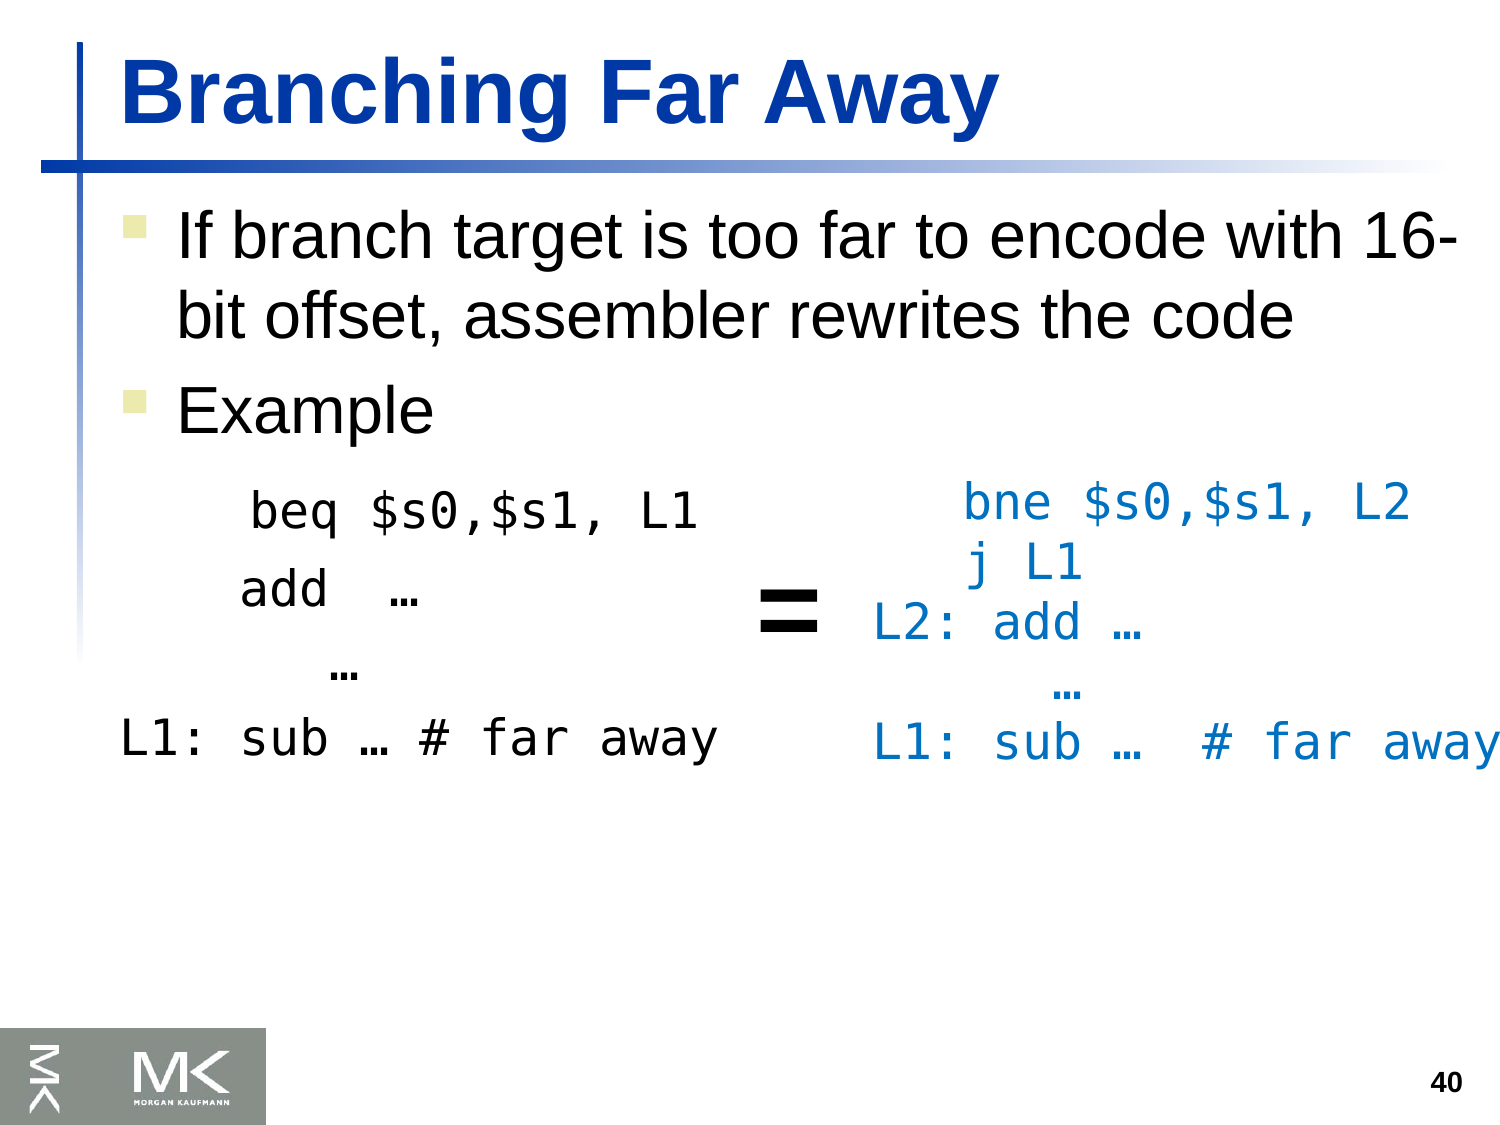

Branching Far Away
If branch target is too far to encode with 16-bit offset, assembler rewrites the code
Example
       beq $s0,$s1, L1
    add  …
       …
L1: sub … # far away
   bne $s0,$s1, L2
    j L1
L2: add …
      …
L1: sub …  # far away
=
40